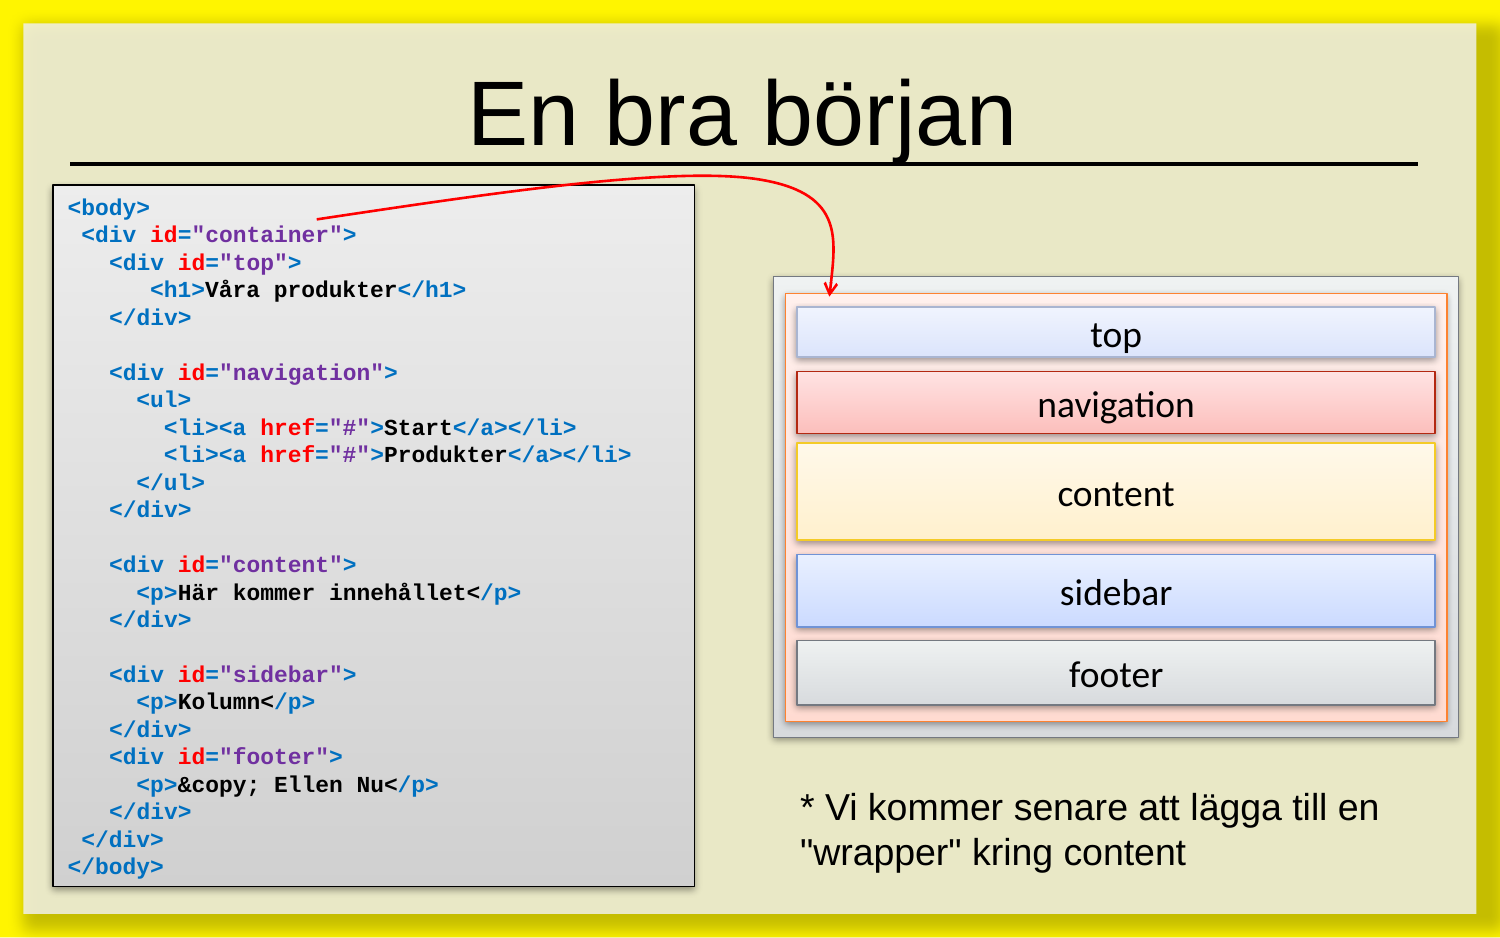

# En bra början

<body>
 <div id="container">
   <div id="top">
      <h1>Våra produkter</h1>
   </div>

   <div id="navigation">
     <ul>
       <li><a href="#">Start</a></li>
       <li><a href="#">Produkter</a></li>
     </ul>
   </div>

   <div id="content">
     <p>Här kommer innehållet</p>
   </div>

   <div id="sidebar">
     <p>Kolumn</p>
   </div>
   <div id="footer">
     <p>&copy; Ellen Nu</p>
   </div>
 </div>
</body>

top
navigation
content
sidebar
footer
* Vi kommer senare att lägga till en "wrapper" kring content